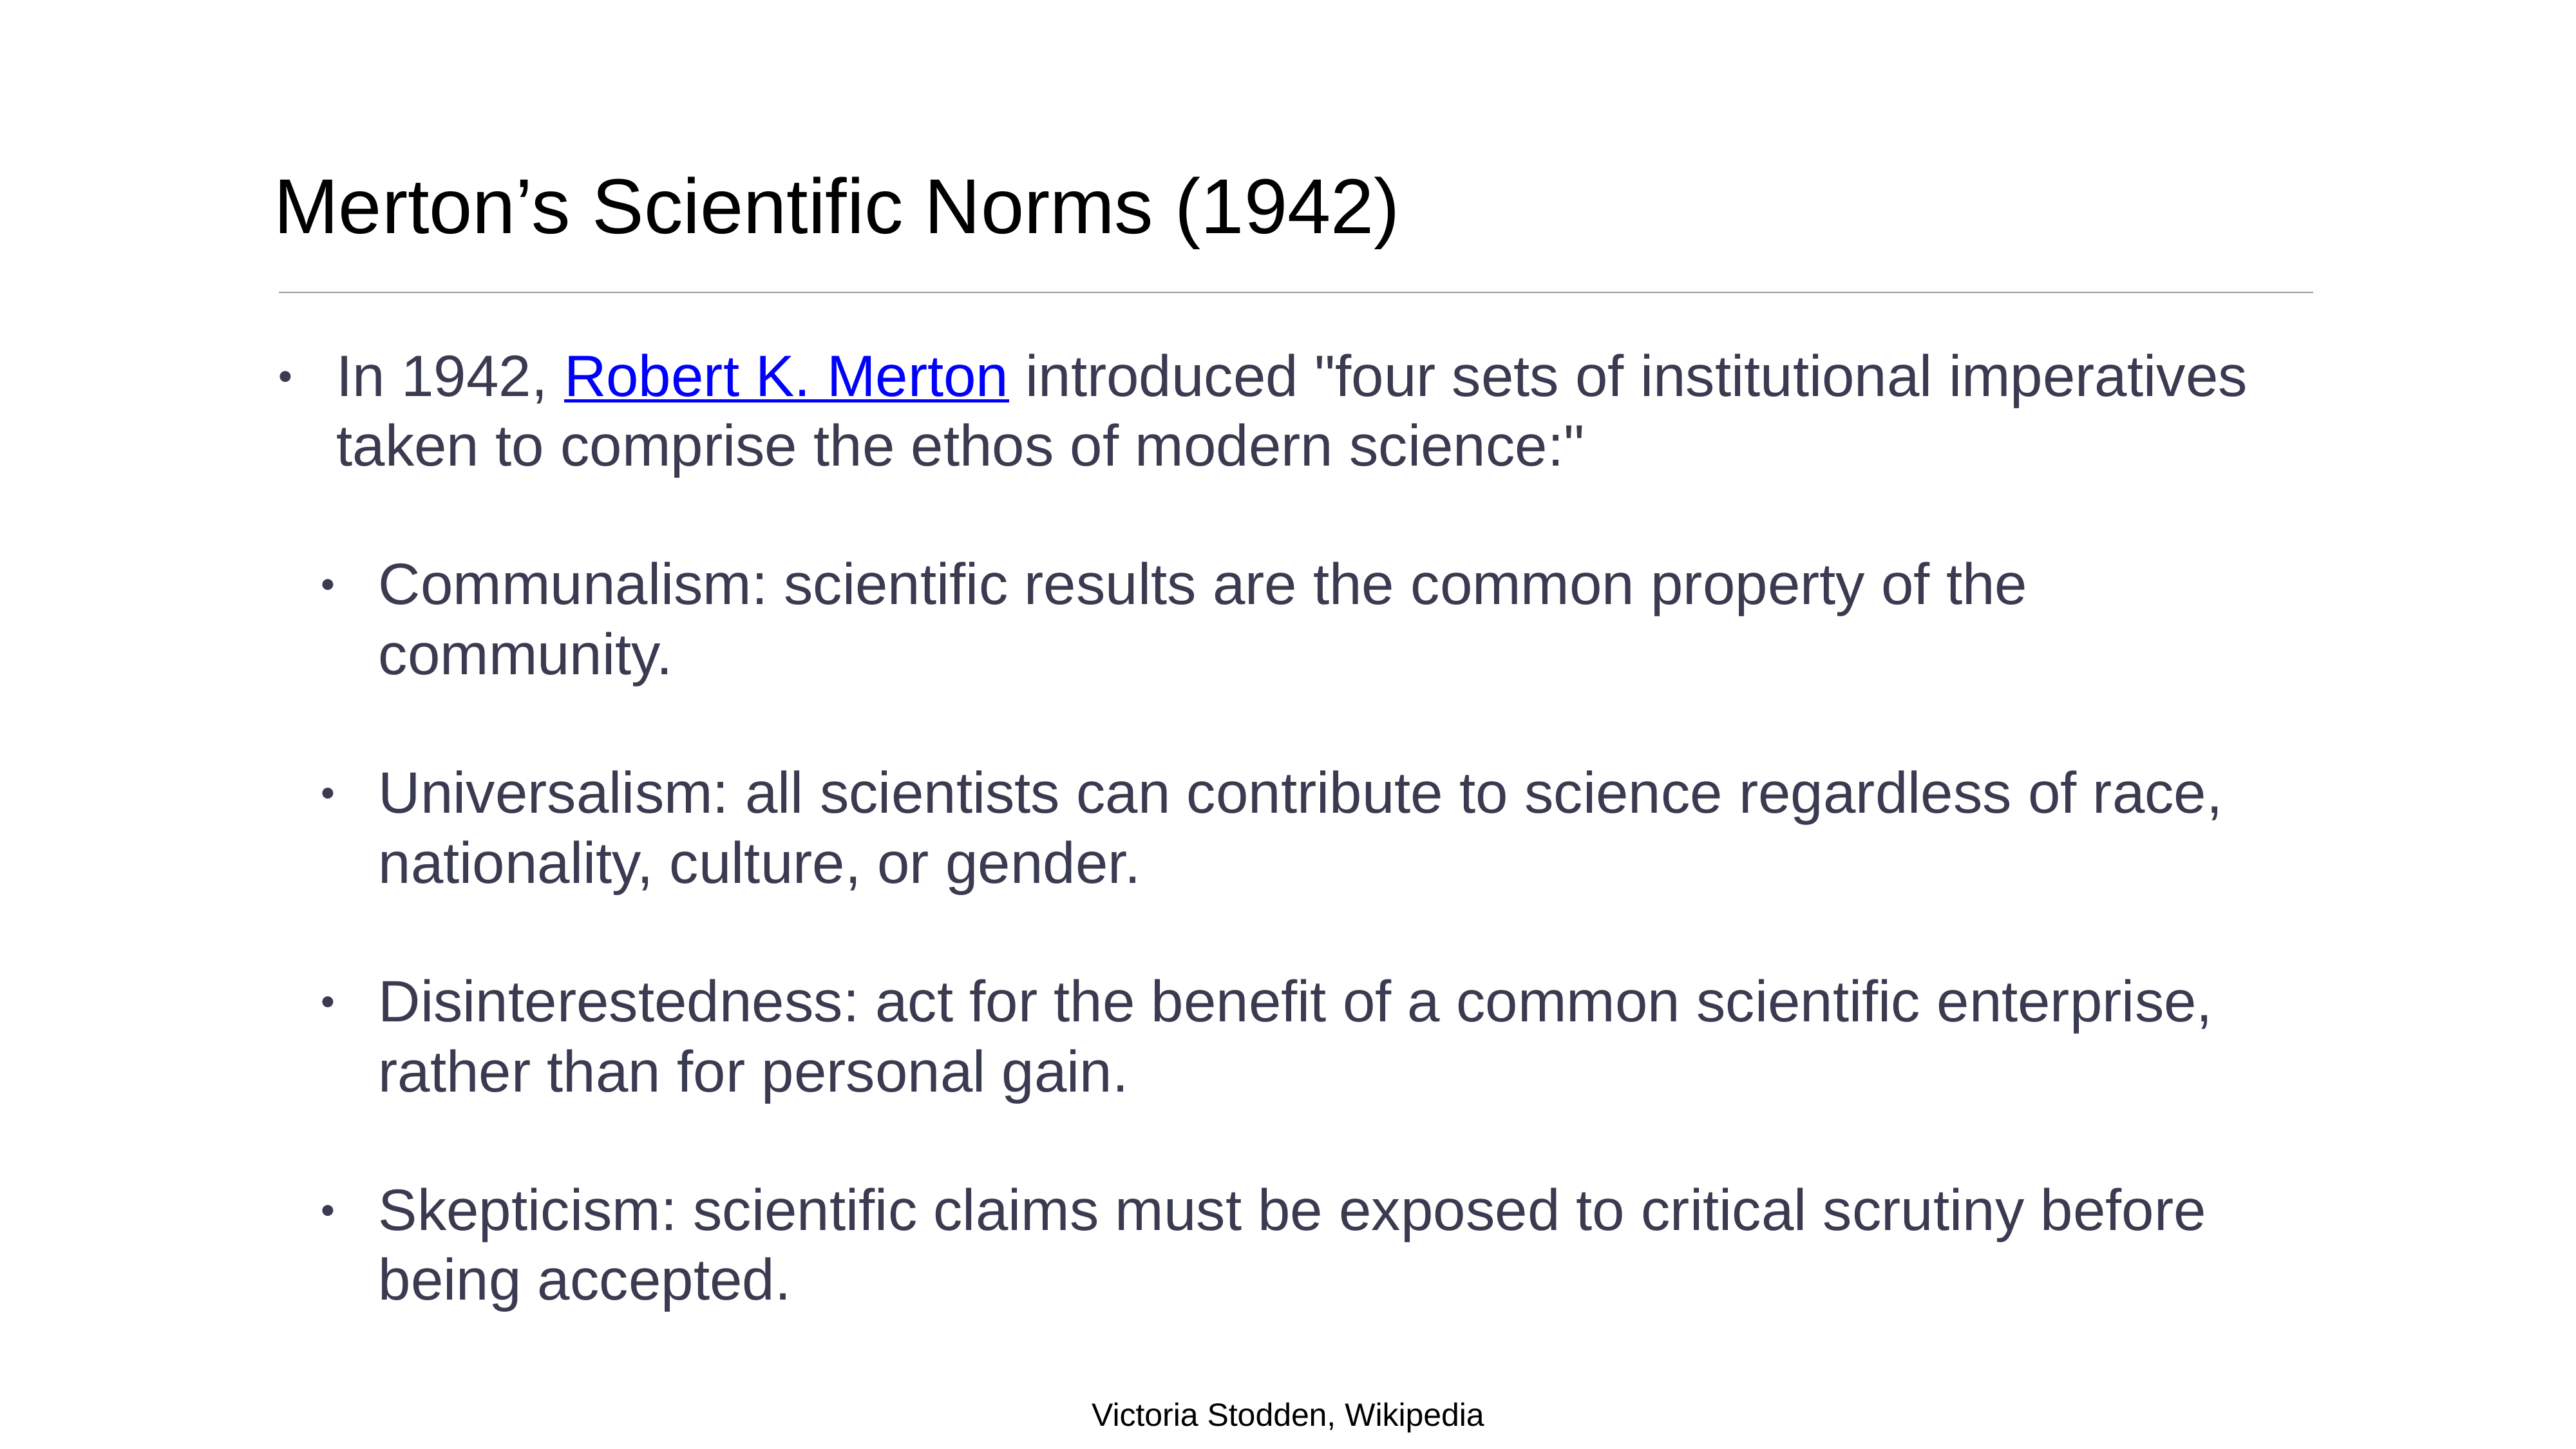

# Merton’s Scientific Norms (1942)
In 1942, Robert K. Merton introduced "four sets of institutional imperatives taken to comprise the ethos of modern science:"
Communalism: scientific results are the common property of the community.
Universalism: all scientists can contribute to science regardless of race, nationality, culture, or gender.
Disinterestedness: act for the benefit of a common scientific enterprise, rather than for personal gain.
Skepticism: scientific claims must be exposed to critical scrutiny before being accepted.
Victoria Stodden, Wikipedia